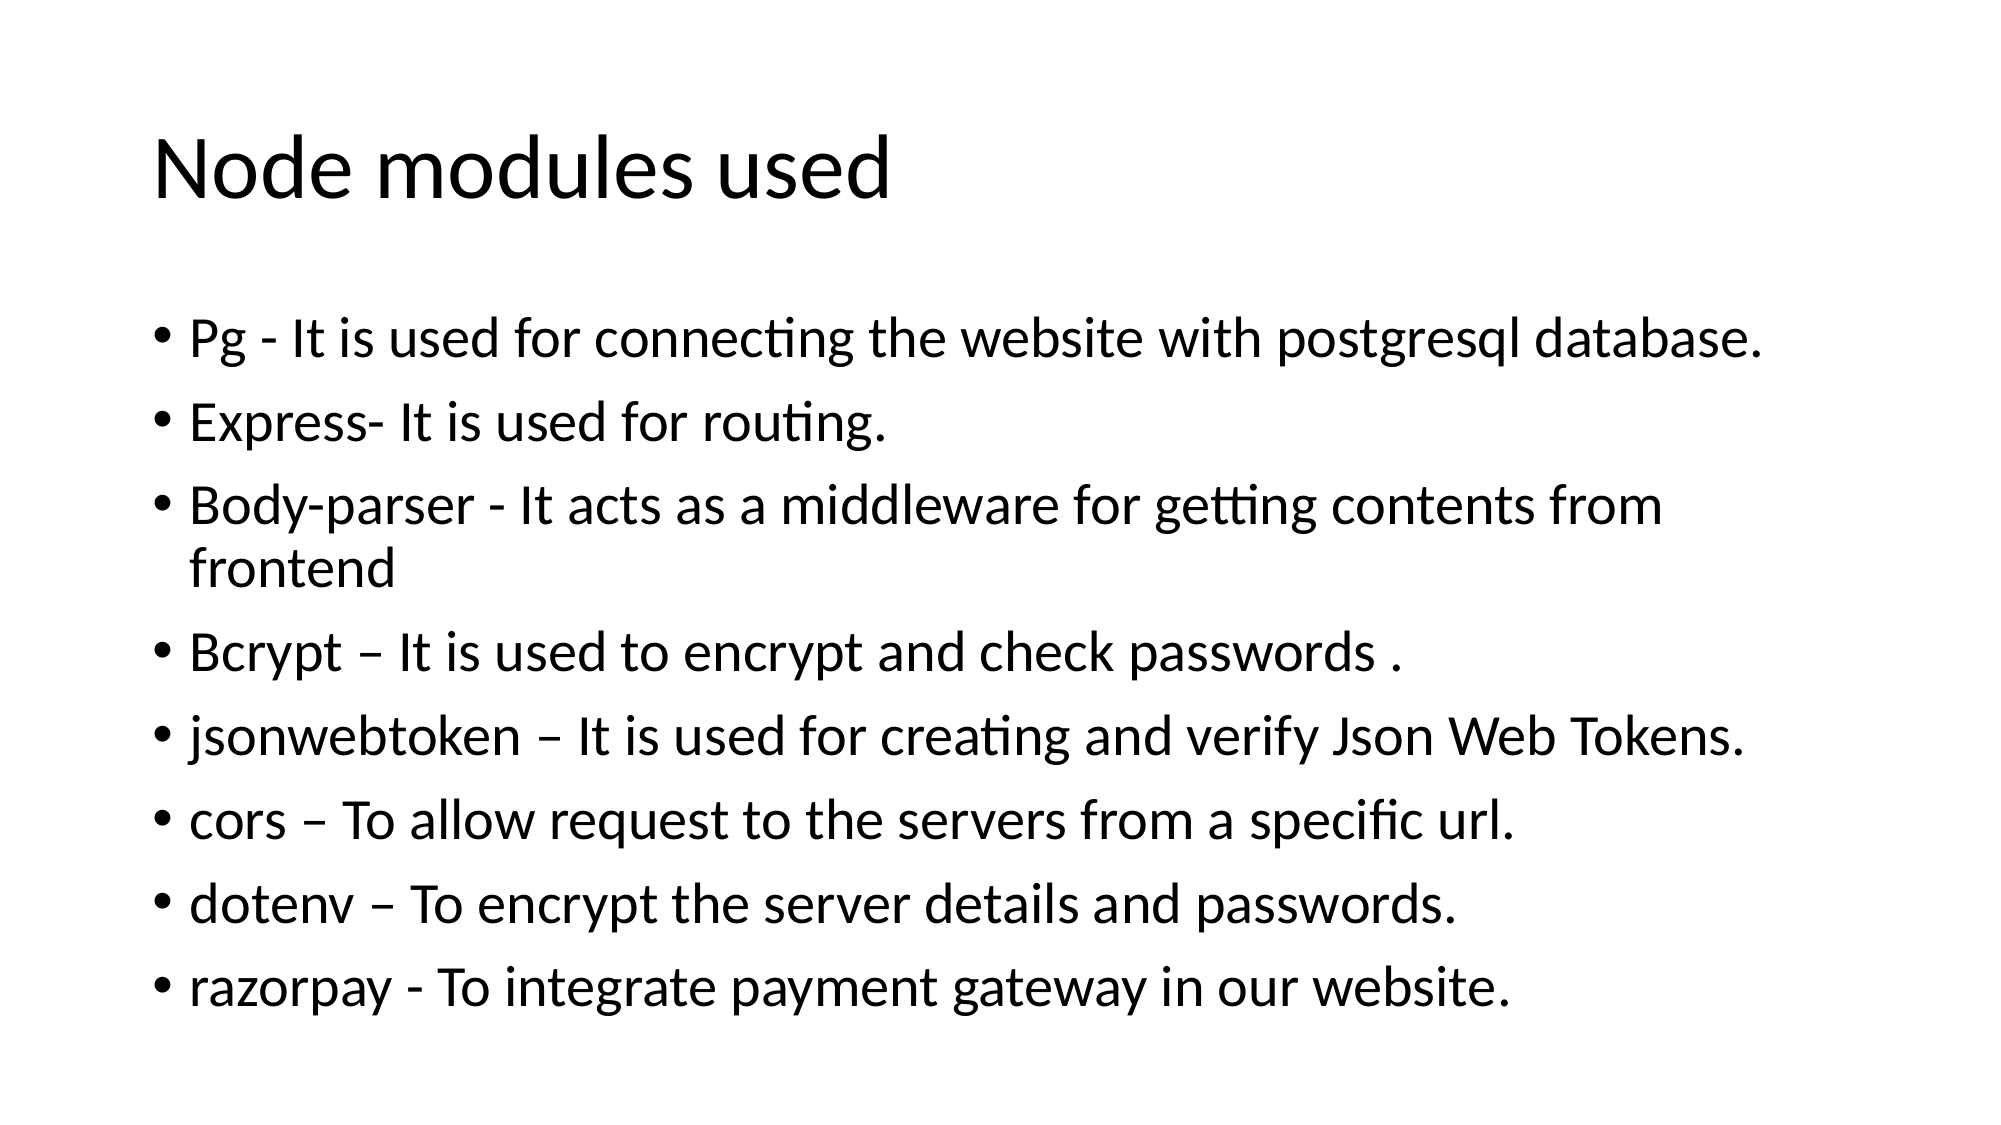

# Node modules used
Pg - It is used for connecting the website with postgresql database.
Express- It is used for routing.
Body-parser - It acts as a middleware for getting contents from frontend
Bcrypt – It is used to encrypt and check passwords .
jsonwebtoken – It is used for creating and verify Json Web Tokens.
cors – To allow request to the servers from a specific url.
dotenv – To encrypt the server details and passwords.
razorpay - To integrate payment gateway in our website.